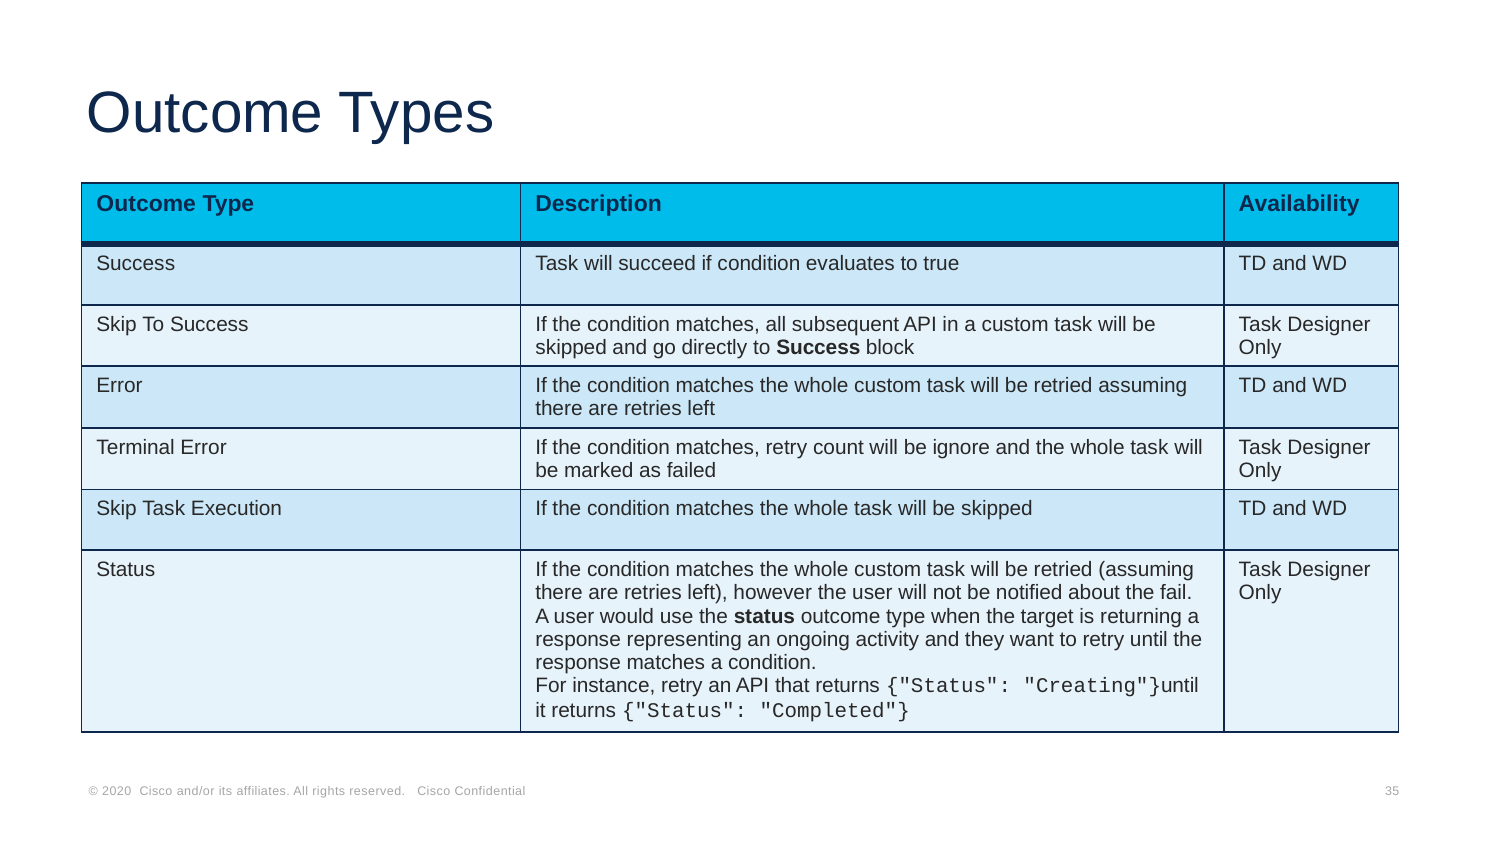

# Outcome Types
| Outcome Type | Description | Availability |
| --- | --- | --- |
| Success | Task will succeed if condition evaluates to true | TD and WD |
| Skip To Success | If the condition matches, all subsequent API in a custom task will be skipped and go directly to Success block | Task Designer Only |
| Error | If the condition matches the whole custom task will be retried assuming there are retries left | TD and WD |
| Terminal Error | If the condition matches, retry count will be ignore and the whole task will be marked as failed | Task Designer Only |
| Skip Task Execution | If the condition matches the whole task will be skipped | TD and WD |
| Status | If the condition matches the whole custom task will be retried (assuming there are retries left), however the user will not be notified about the fail. A user would use the status outcome type when the target is returning a response representing an ongoing activity and they want to retry until the response matches a condition. For instance, retry an API that returns {"Status": "Creating"}until it returns {"Status": "Completed"} | Task Designer Only |